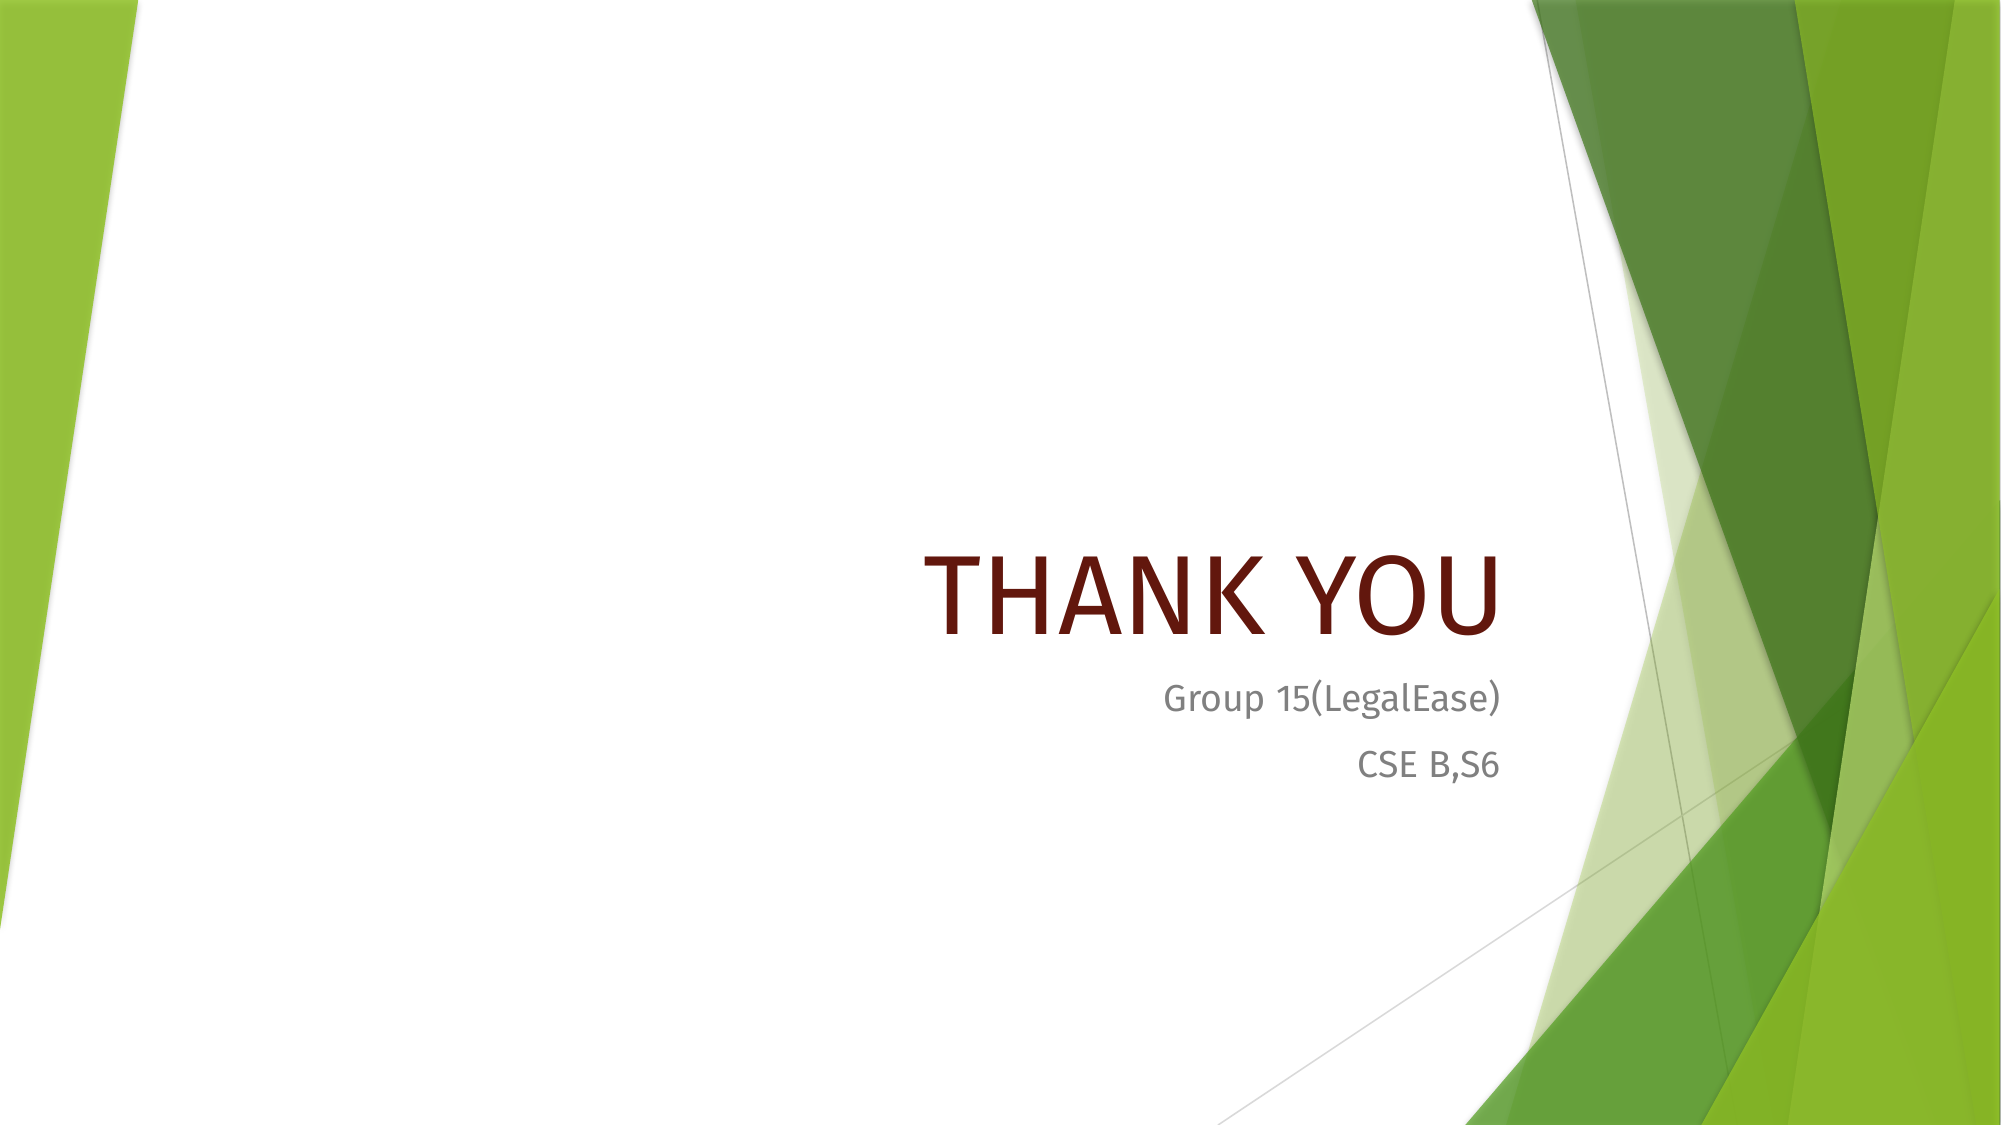

# THANK YOU
Group 15(LegalEase)
CSE B,S6